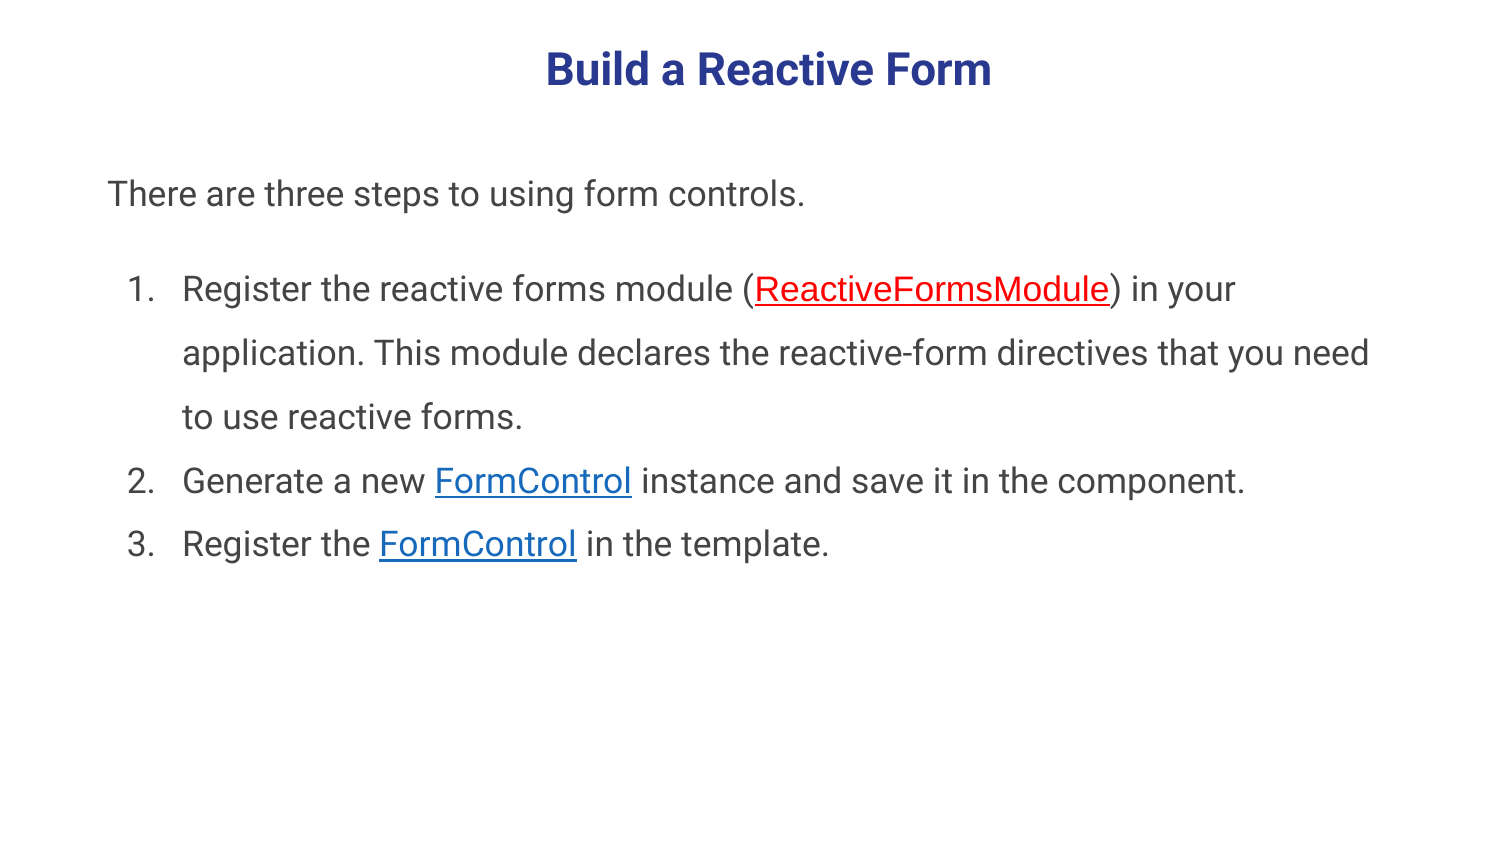

Build a Reactive Form

There are three steps to using form controls.
Register the reactive forms module (ReactiveFormsModule) in your application. This module declares the reactive-form directives that you need to use reactive forms.
Generate a new FormControl instance and save it in the component.
Register the FormControl in the template.